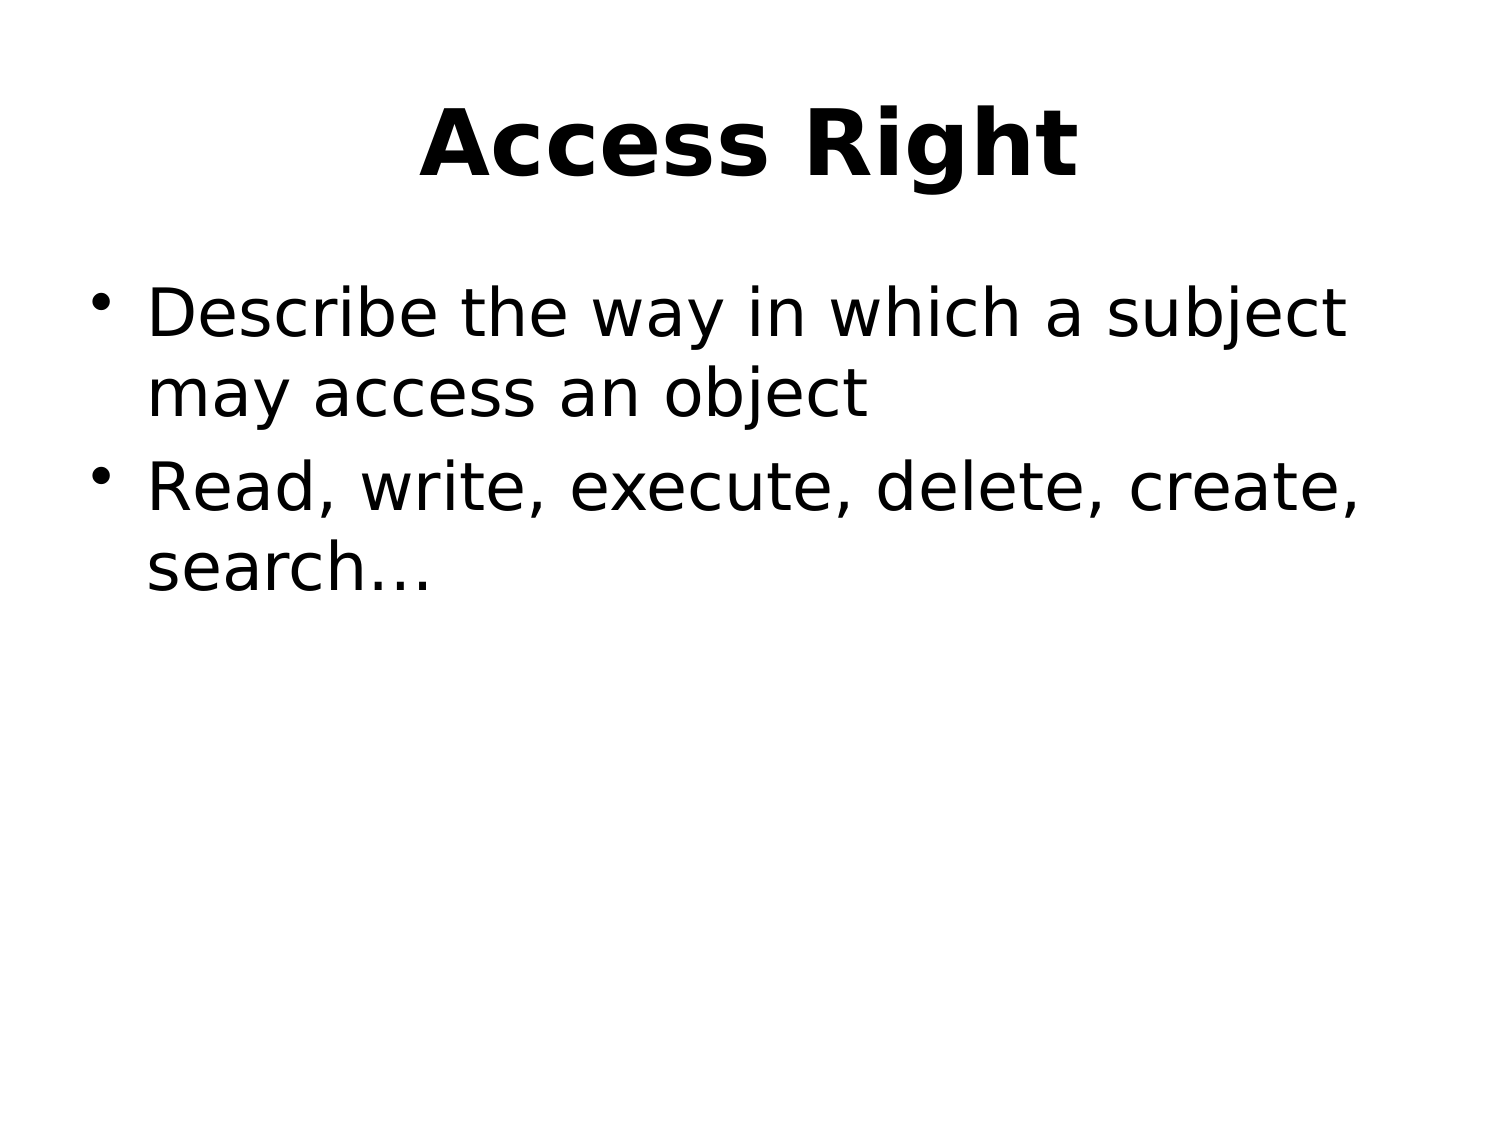

# Access Right
Describe the way in which a subject may access an object
Read, write, execute, delete, create, search…